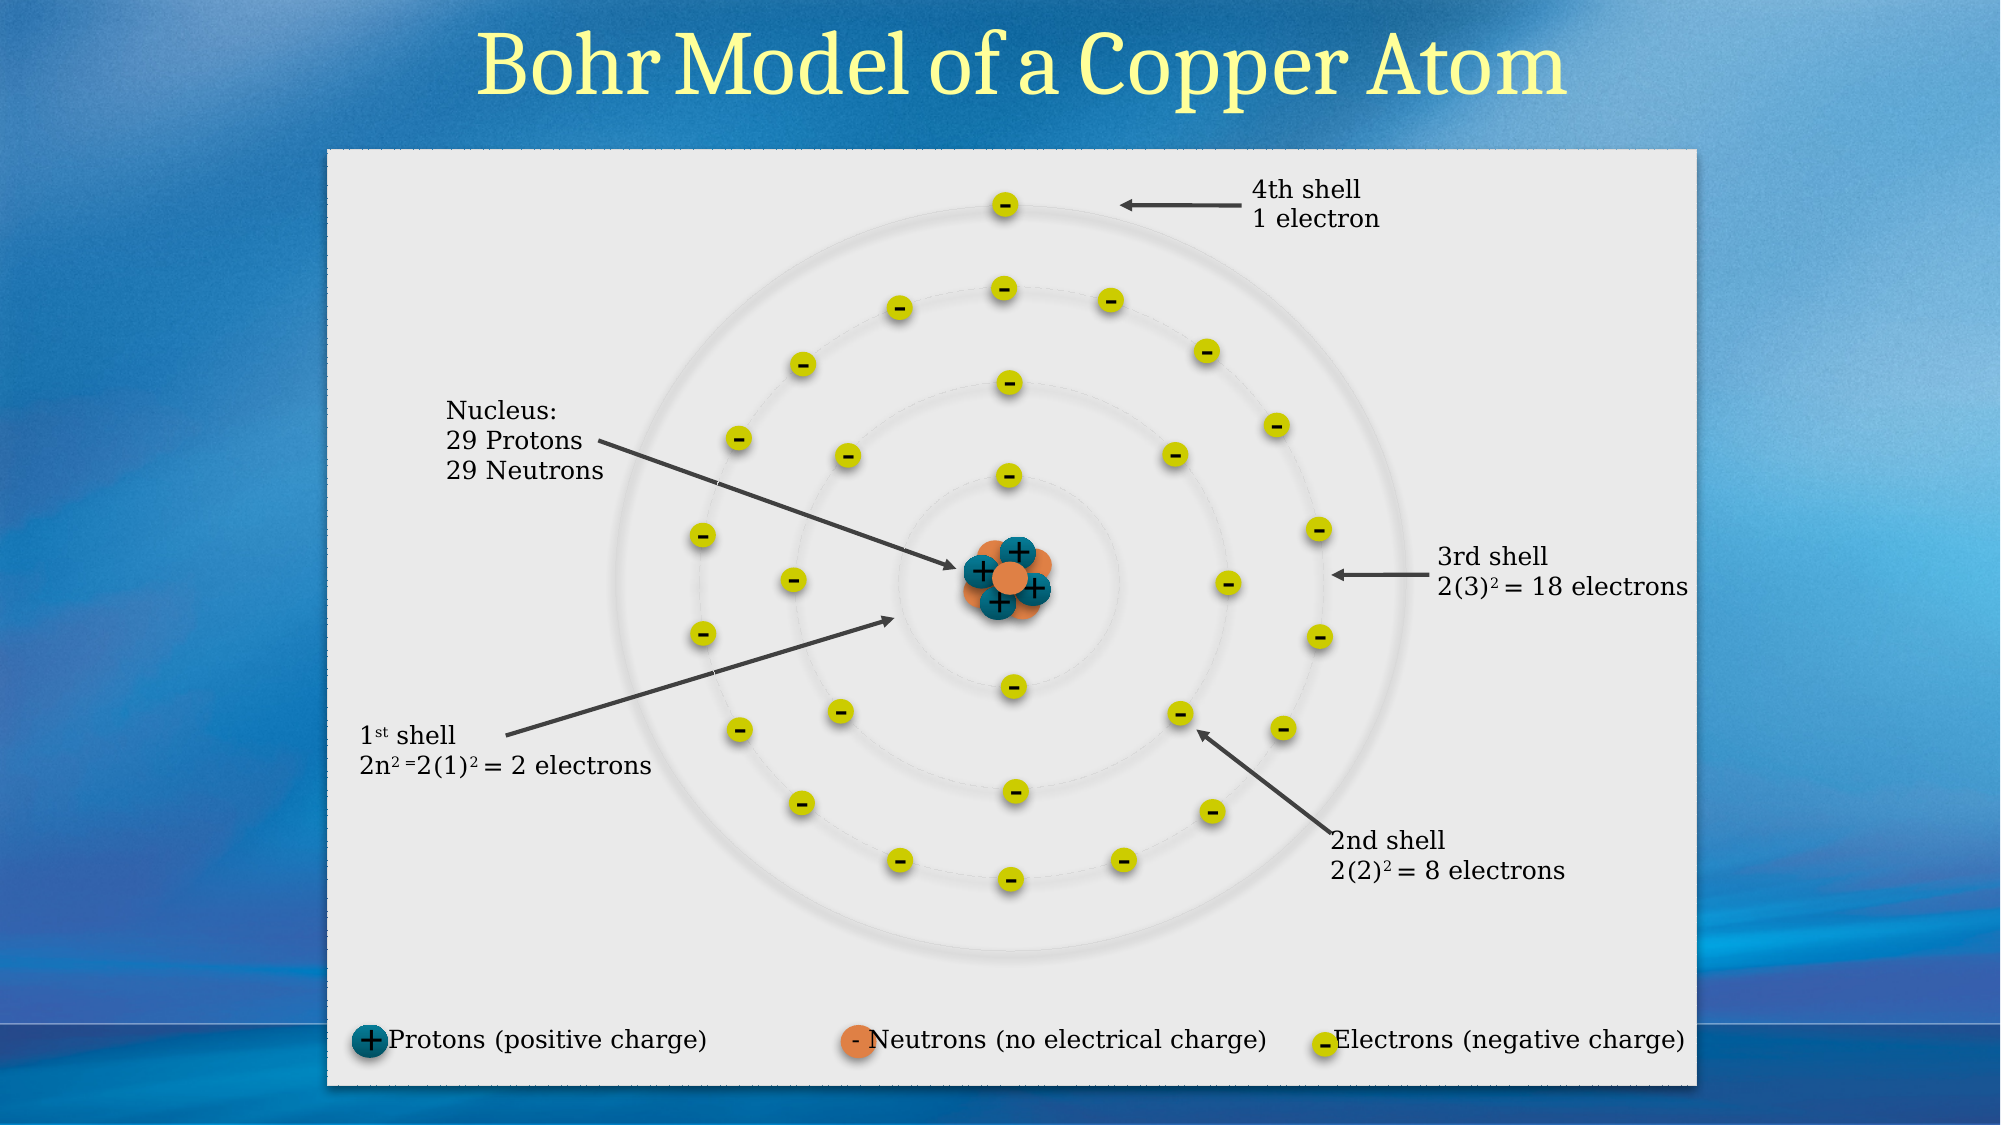

# Bohr Model of a Copper Atom

4th shell
1 electron
-

-

-

-

-

-

-

Nucleus:
29 Protons
29 Neutrons
-

-

-

-

-

-

-

+

3rd shell
2(3)2 = 18 electrons
+

-

-

+

+

-

-

-

-

-

-

-

1st shell
2n2 =2(1)2 = 2 electrons
-

-

-

2nd shell
2(2)2 = 8 electrons
-

-

-

+

-

- Neutrons (no electrical charge)
- Protons (positive charge)
- Electrons (negative charge)